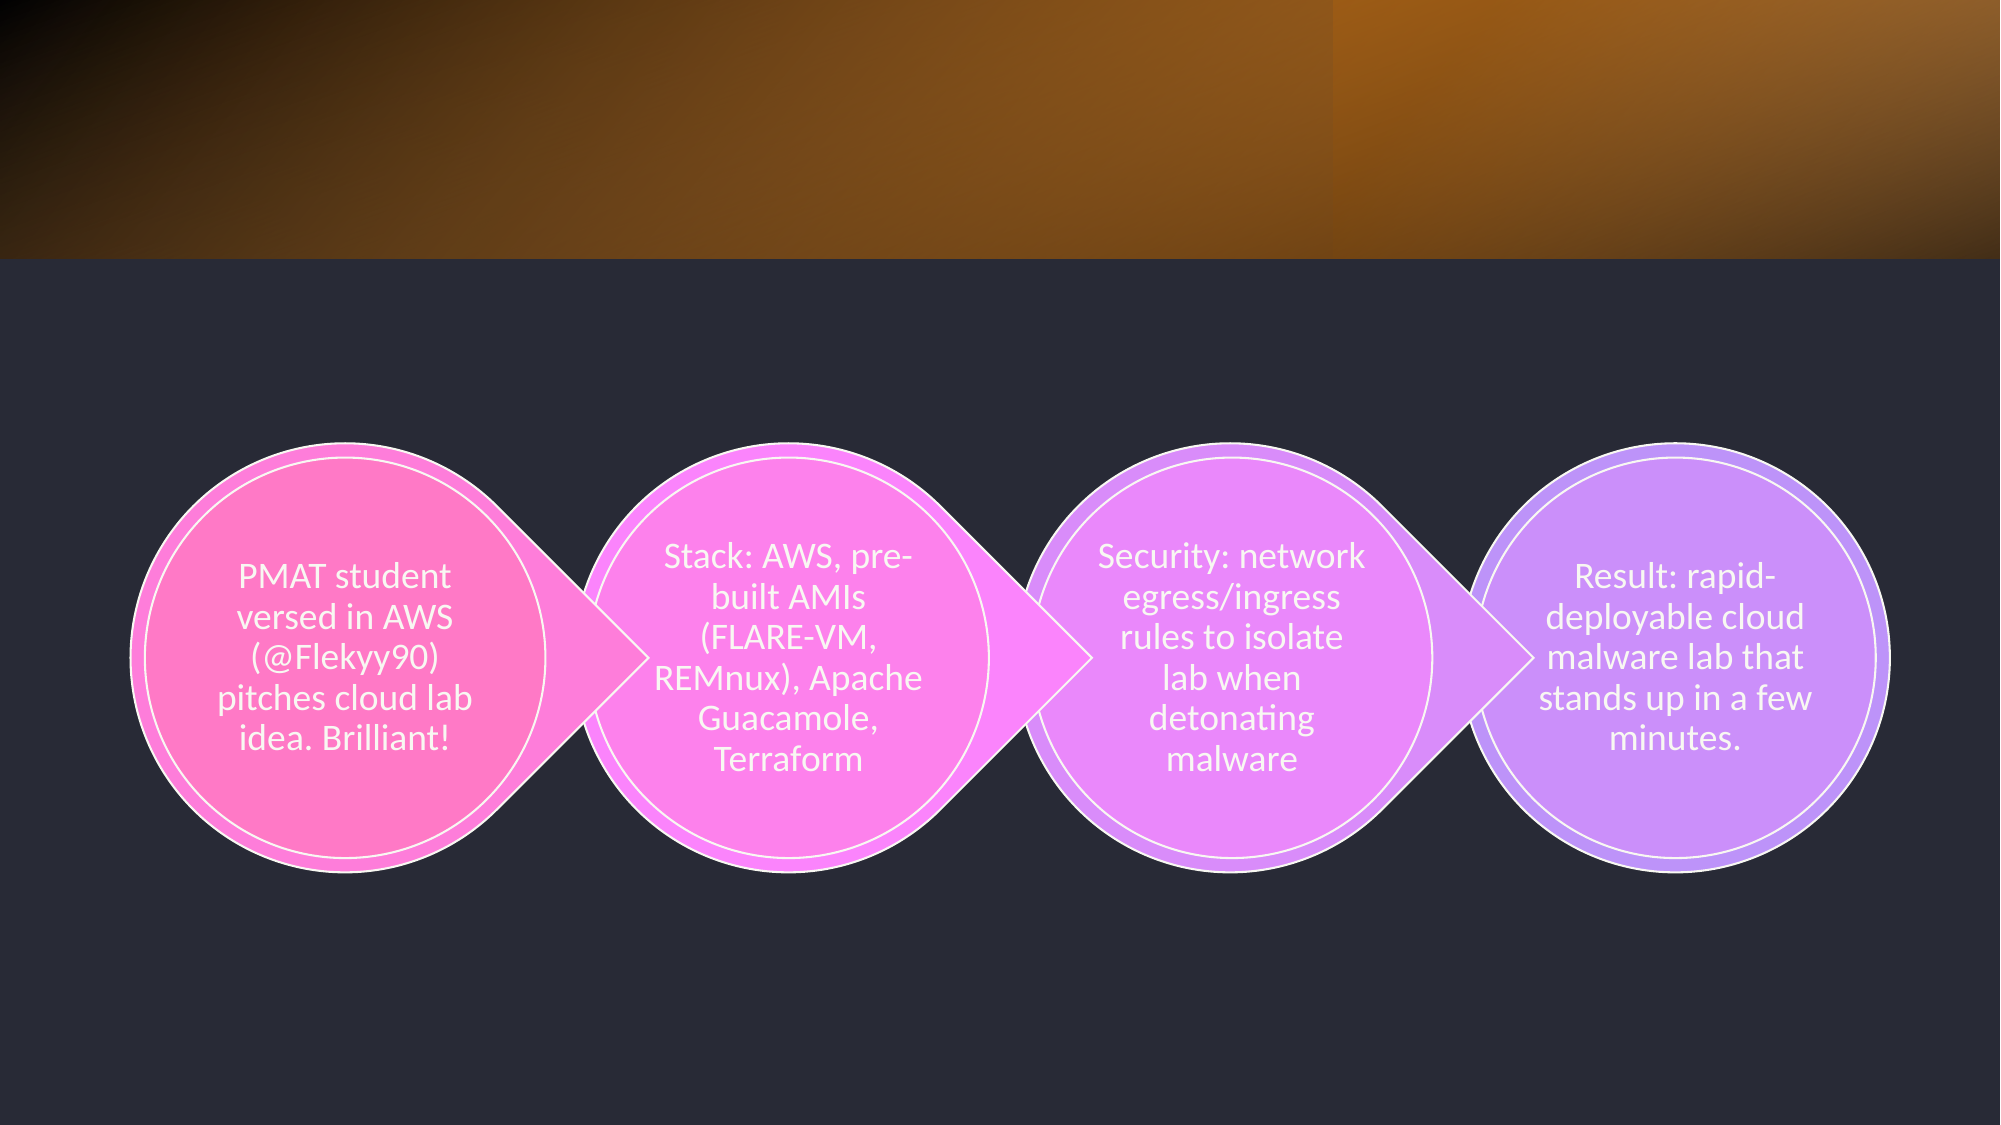

Result: rapid-deployable cloud malware lab that stands up in a few minutes.
Security: network egress/ingress rules to isolate lab when detonating malware
Stack: AWS, pre-built AMIs (FLARE-VM, REMnux), Apache Guacamole, Terraform
PMAT student versed in AWS (@Flekyy90) pitches cloud lab idea. Brilliant!